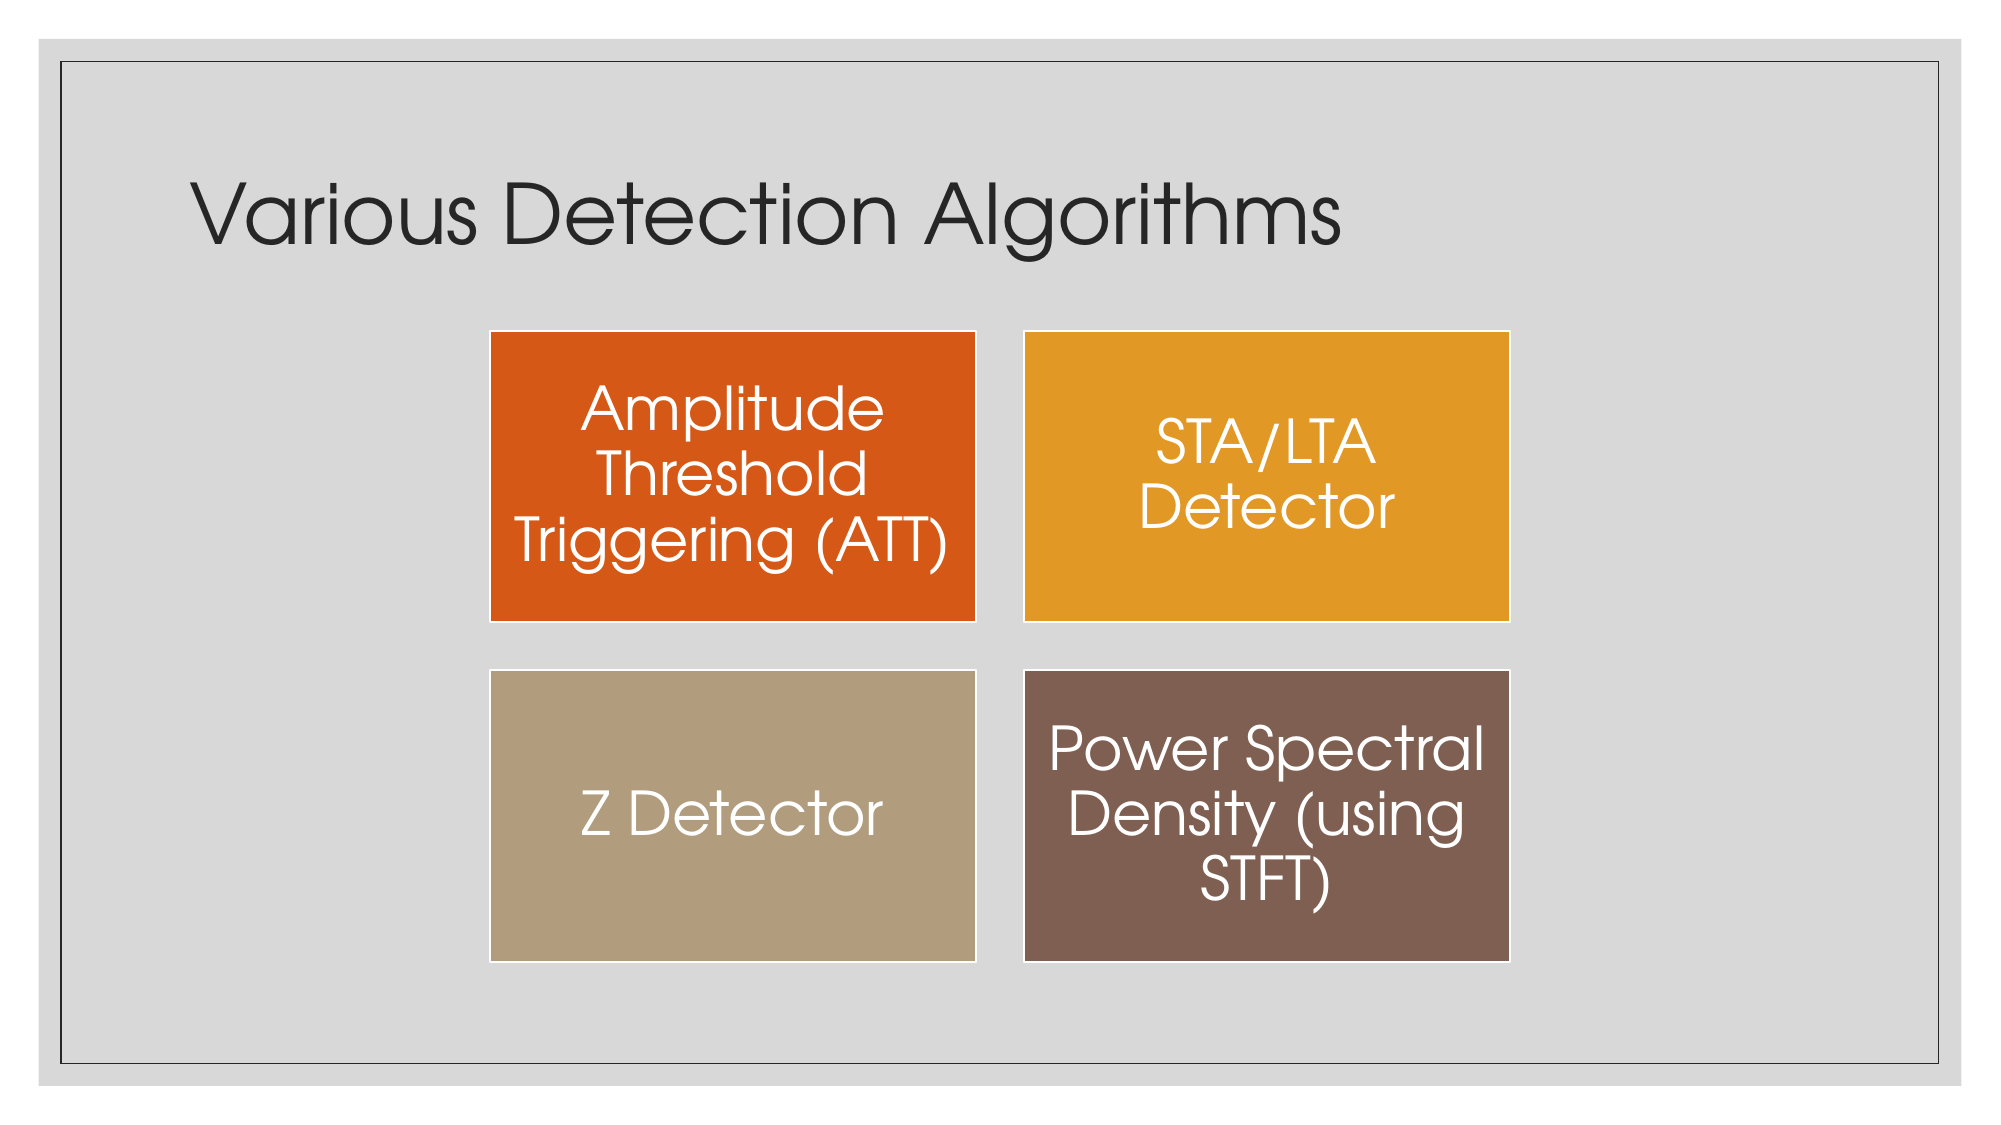

# Various Detection Algorithms
Amplitude Threshold Triggering (ATT)
STA/LTA Detector
Z Detector
Power Spectral Density (using STFT)